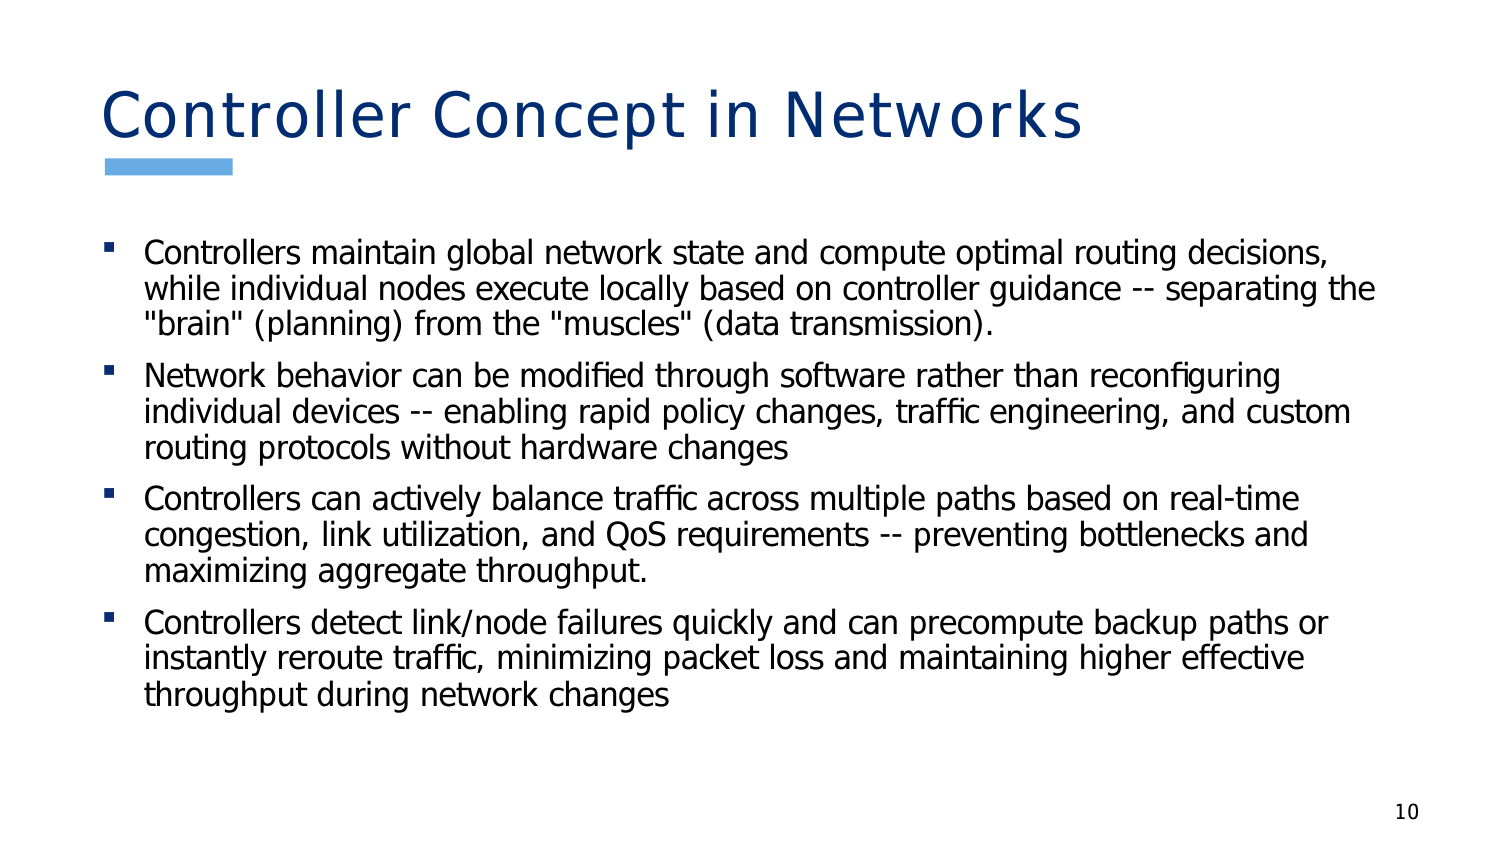

# Controller Concept in Networks
Controllers maintain global network state and compute optimal routing decisions, while individual nodes execute locally based on controller guidance -- separating the "brain" (planning) from the "muscles" (data transmission).
Network behavior can be modified through software rather than reconfiguring individual devices -- enabling rapid policy changes, traffic engineering, and custom routing protocols without hardware changes
Controllers can actively balance traffic across multiple paths based on real-time congestion, link utilization, and QoS requirements -- preventing bottlenecks and maximizing aggregate throughput.
Controllers detect link/node failures quickly and can precompute backup paths or instantly reroute traffic, minimizing packet loss and maintaining higher effective throughput during network changes